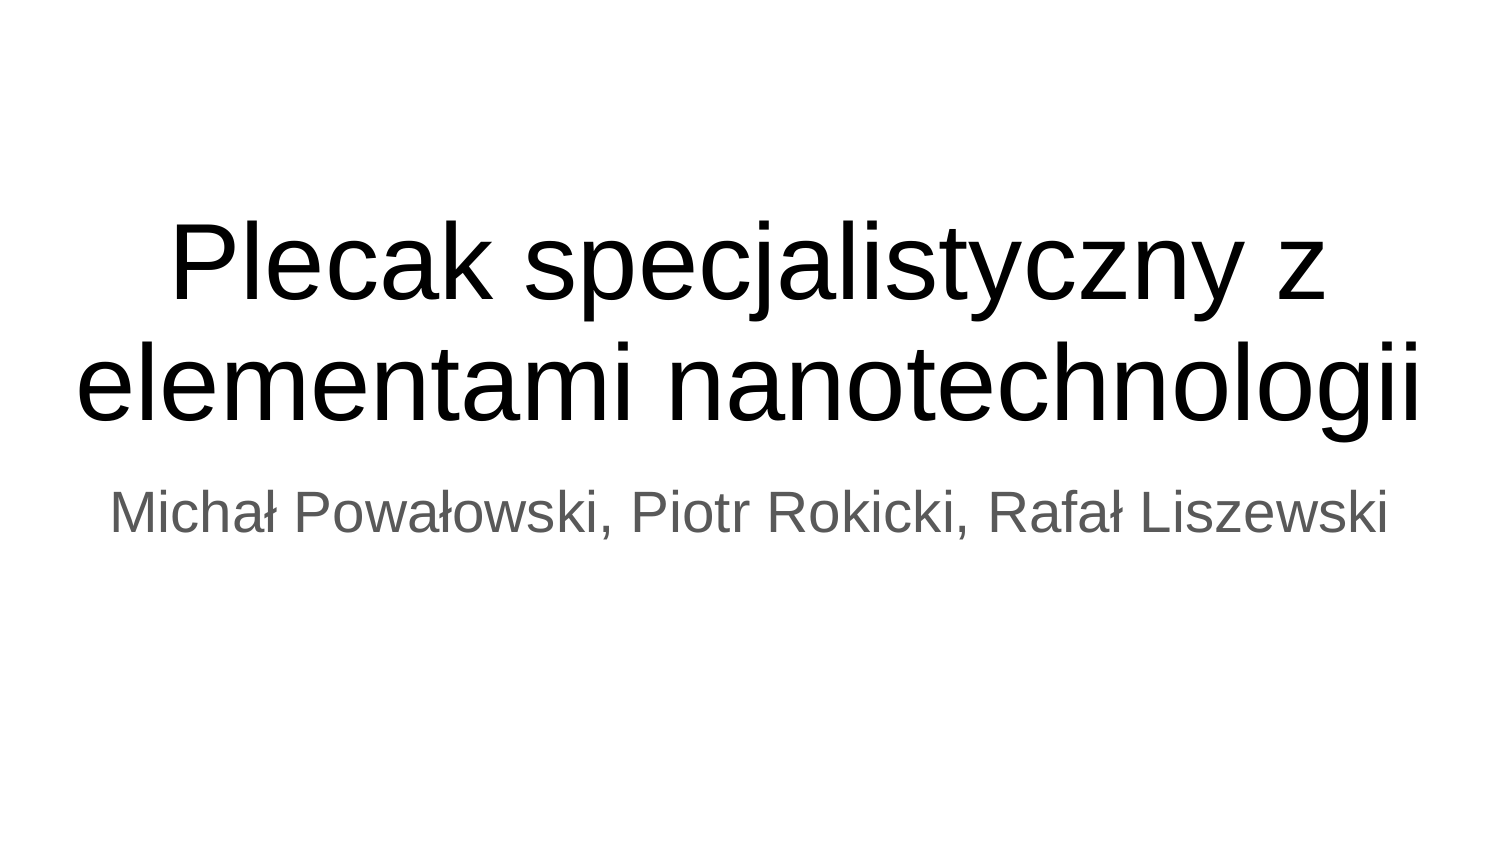

# Plecak specjalistyczny z elementami nanotechnologii
Michał Powałowski, Piotr Rokicki, Rafał Liszewski